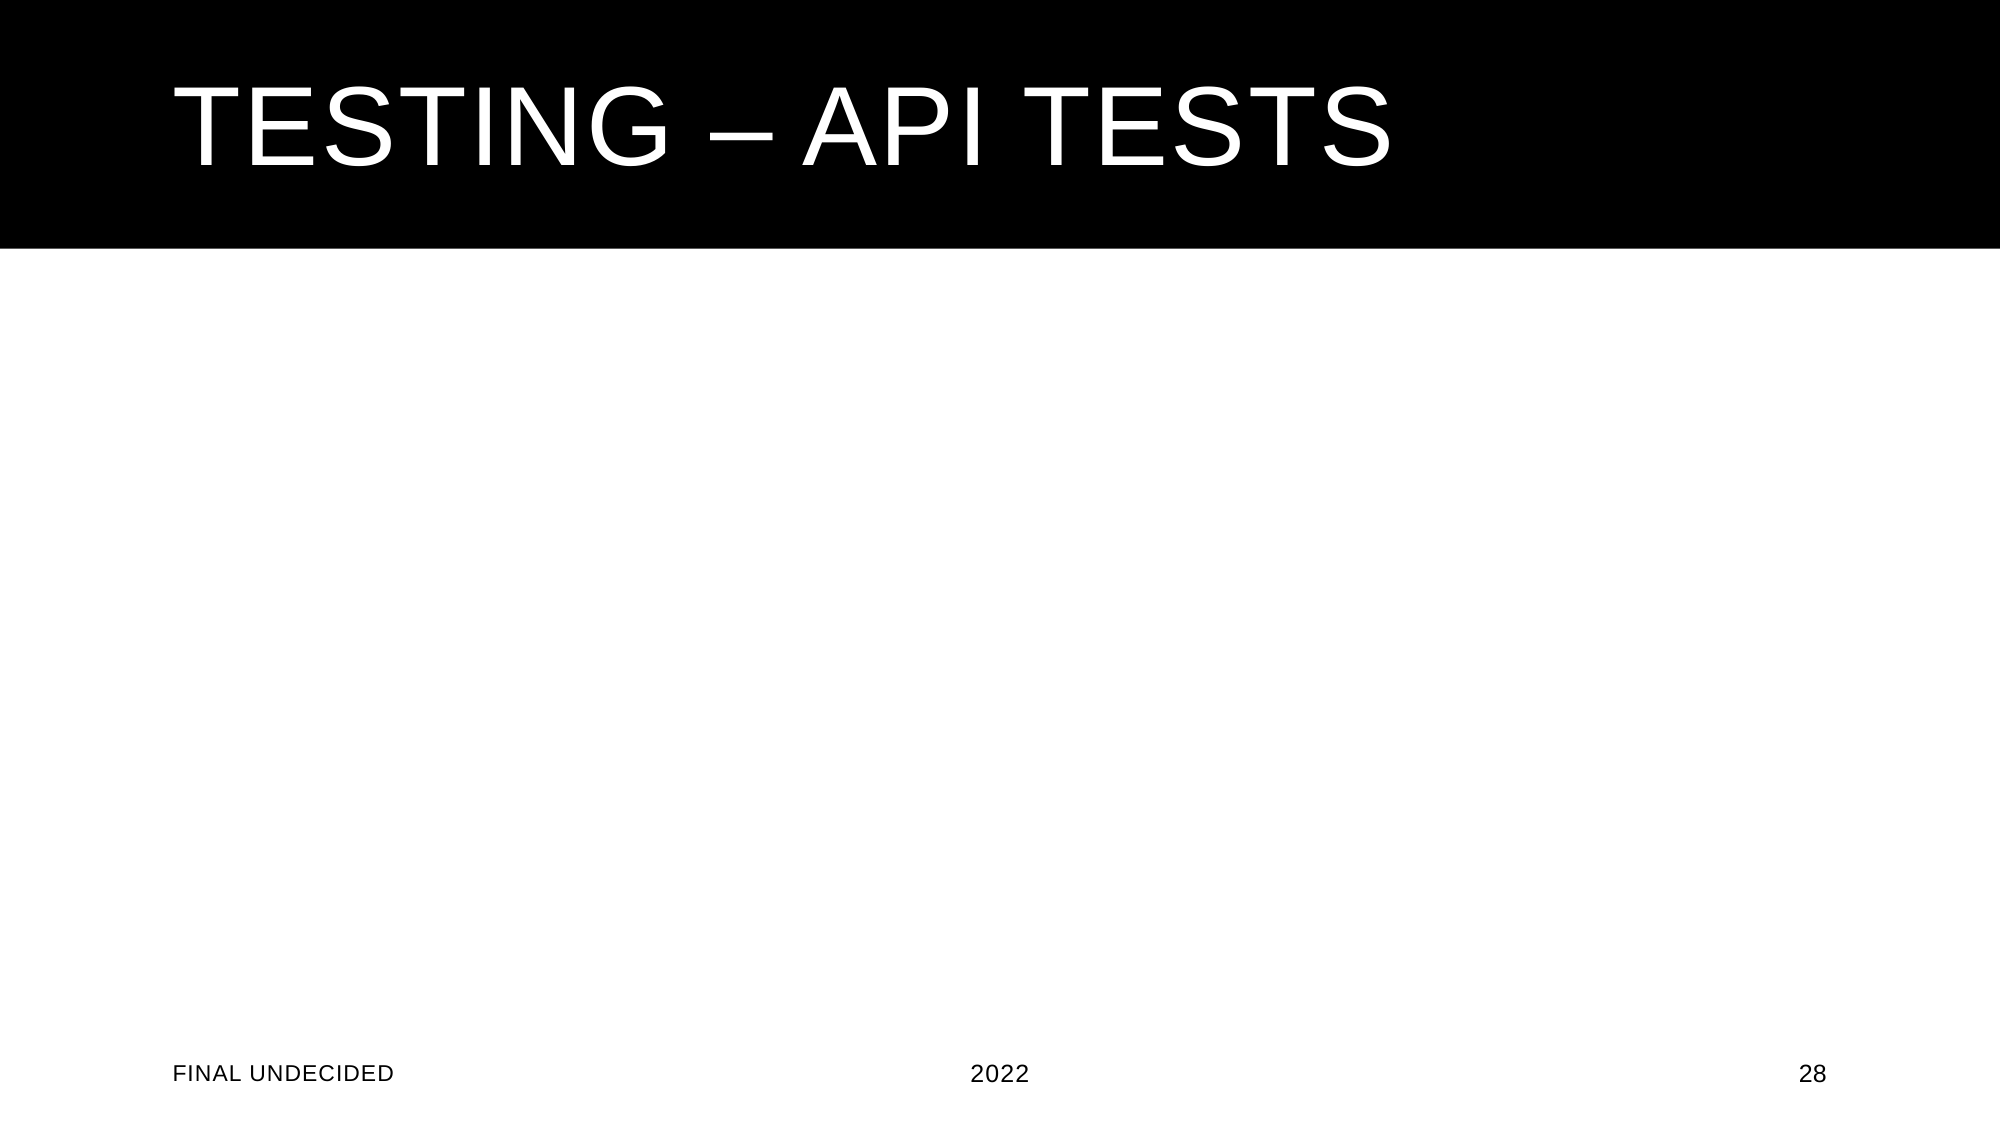

# Testing – API Tests
FINAL UNDECIDED
2022
28